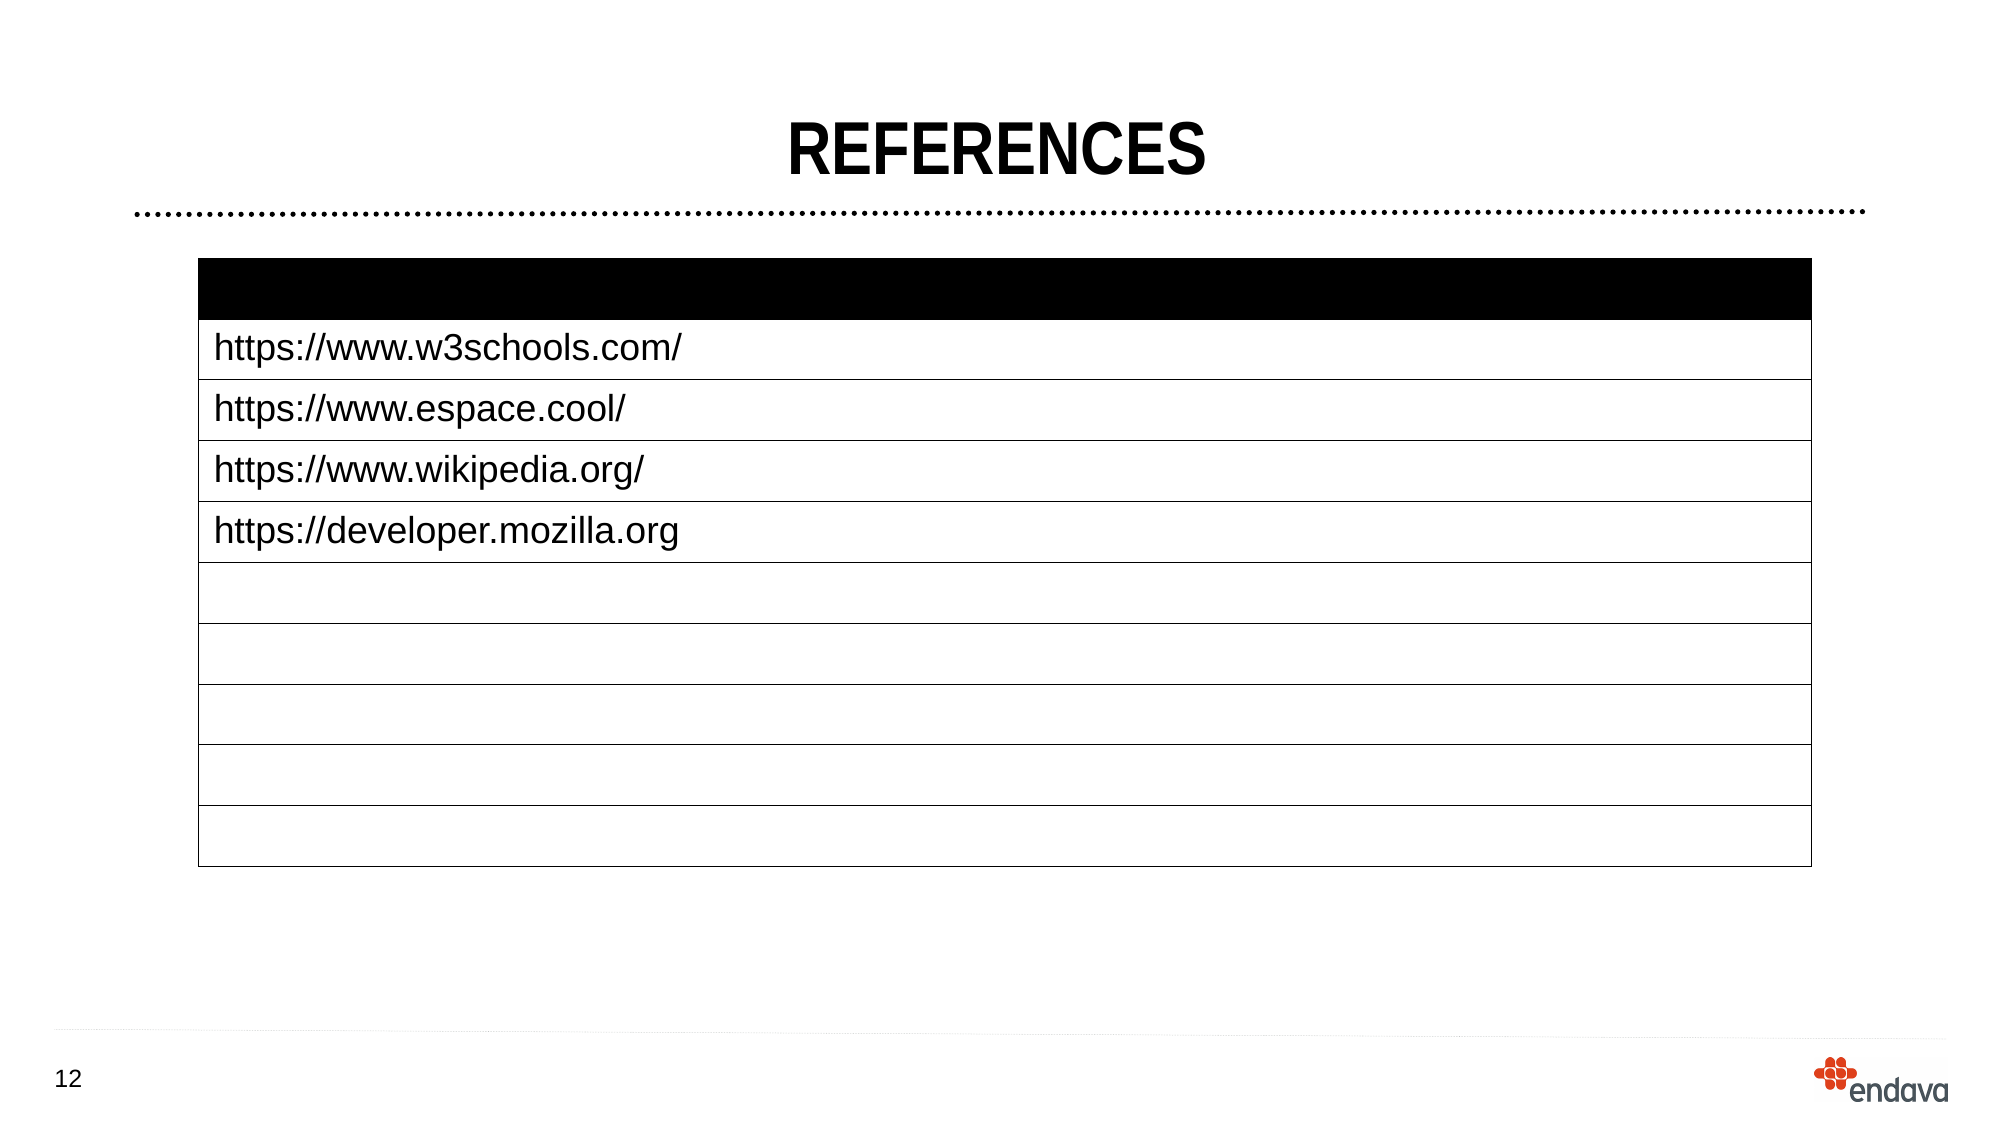

# references
|  |
| --- |
| https://www.w3schools.com/ |
| https://www.espace.cool/ |
| https://www.wikipedia.org/ |
| https://developer.mozilla.org |
|  |
|  |
|  |
|  |
|  |